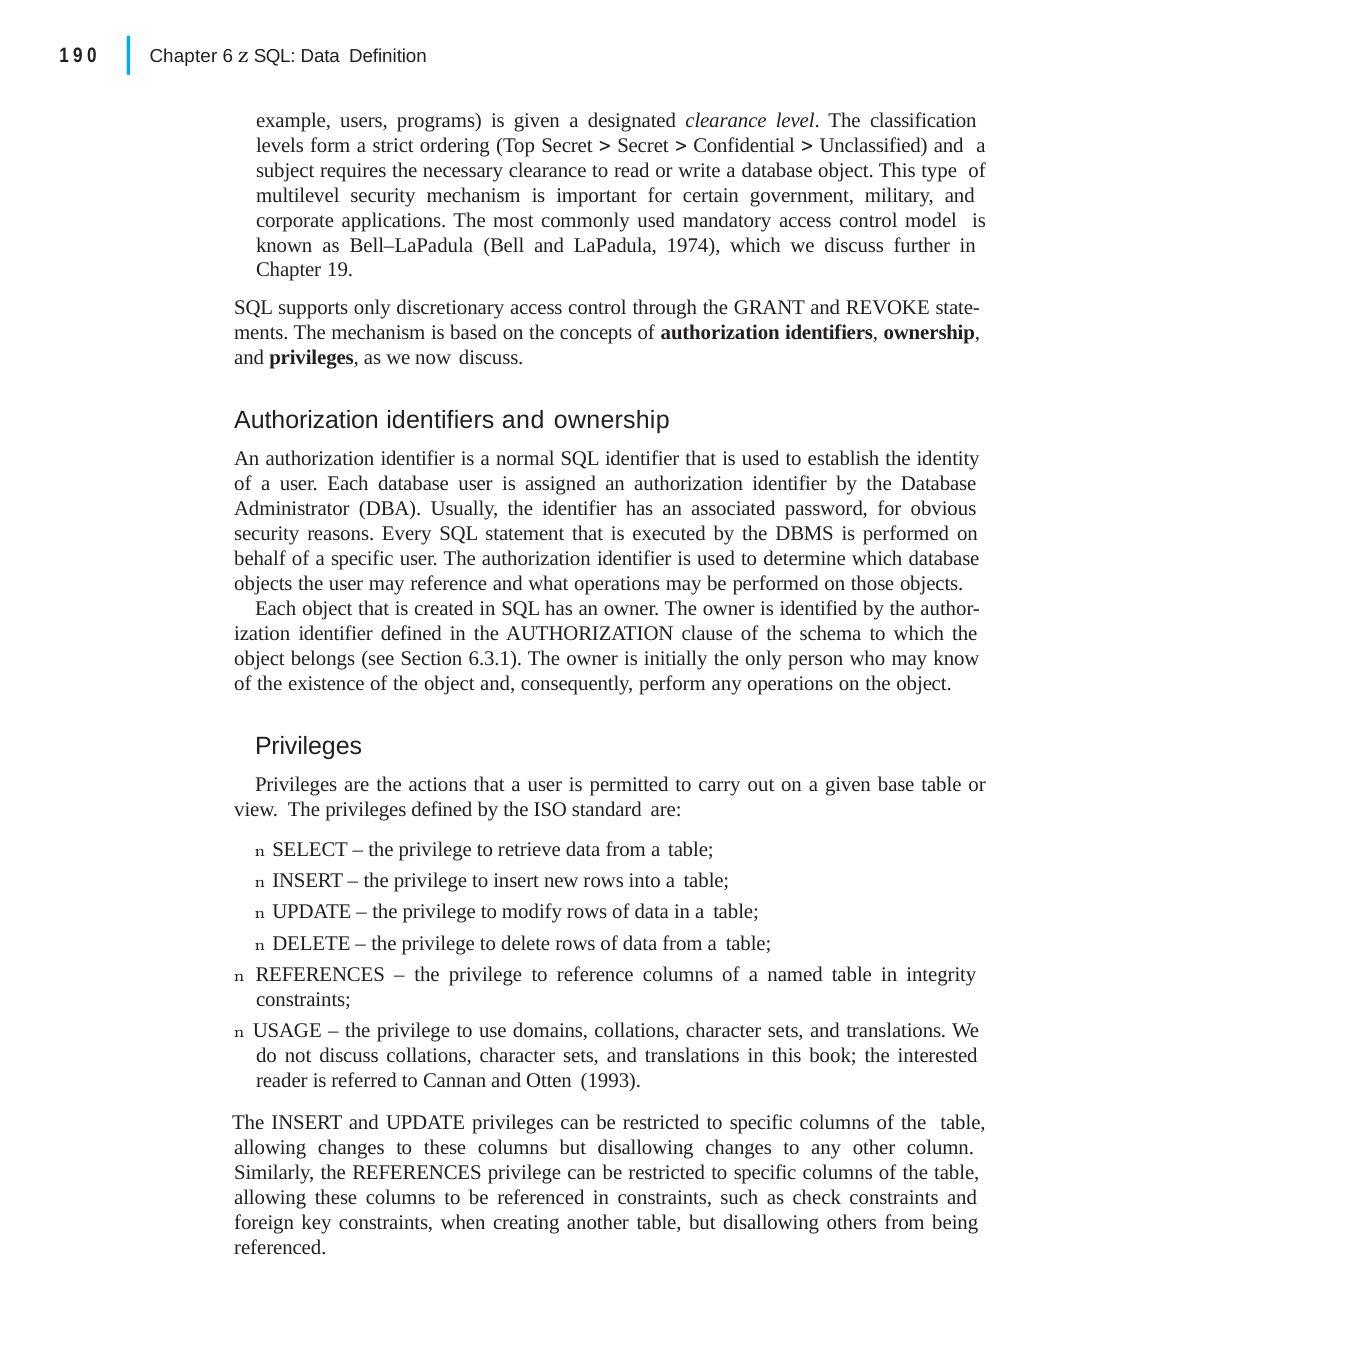

|
190
Chapter 6 z SQL: Data Definition
example, users, programs) is given a designated clearance level. The classification  levels form a strict ordering (Top Secret > Secret > Confidential > Unclassified) and  a subject requires the necessary clearance to read or write a database object. This type  of multilevel security mechanism is important for certain government, military, and  corporate applications. The most commonly used mandatory access control model  is known as Bell–LaPadula (Bell and LaPadula, 1974), which we discuss further in  Chapter 19.
SQL supports only discretionary access control through the GRANT and REVOKE state-  ments. The mechanism is based on the concepts of authorization identifiers, ownership,  and privileges, as we now discuss.

Authorization identifiers and ownership
An authorization identifier is a normal SQL identifier that is used to establish the identity  of a user. Each database user is assigned an authorization identifier by the Database  Administrator (DBA). Usually, the identifier has an associated password, for obvious  security reasons. Every SQL statement that is executed by the DBMS is performed on  behalf of a specific user. The authorization identifier is used to determine which database  objects the user may reference and what operations may be performed on those objects.
Each object that is created in SQL has an owner. The owner is identified by the author-  ization identifier defined in the AUTHORIZATION clause of the schema to which the  object belongs (see Section 6.3.1). The owner is initially the only person who may know  of the existence of the object and, consequently, perform any operations on the object.

Privileges
Privileges are the actions that a user is permitted to carry out on a given base table or view.  The privileges defined by the ISO standard are:
n SELECT – the privilege to retrieve data from a table;
n INSERT – the privilege to insert new rows into a table;
n UPDATE – the privilege to modify rows of data in a table;
n DELETE – the privilege to delete rows of data from a table;
n REFERENCES – the privilege to reference columns of a named table in integrity  constraints;
n USAGE – the privilege to use domains, collations, character sets, and translations. We  do not discuss collations, character sets, and translations in this book; the interested  reader is referred to Cannan and Otten (1993).
The INSERT and UPDATE privileges can be restricted to specific columns of the  table, allowing changes to these columns but disallowing changes to any other column.  Similarly, the REFERENCES privilege can be restricted to specific columns of the table,  allowing these columns to be referenced in constraints, such as check constraints and  foreign key constraints, when creating another table, but disallowing others from being  referenced.